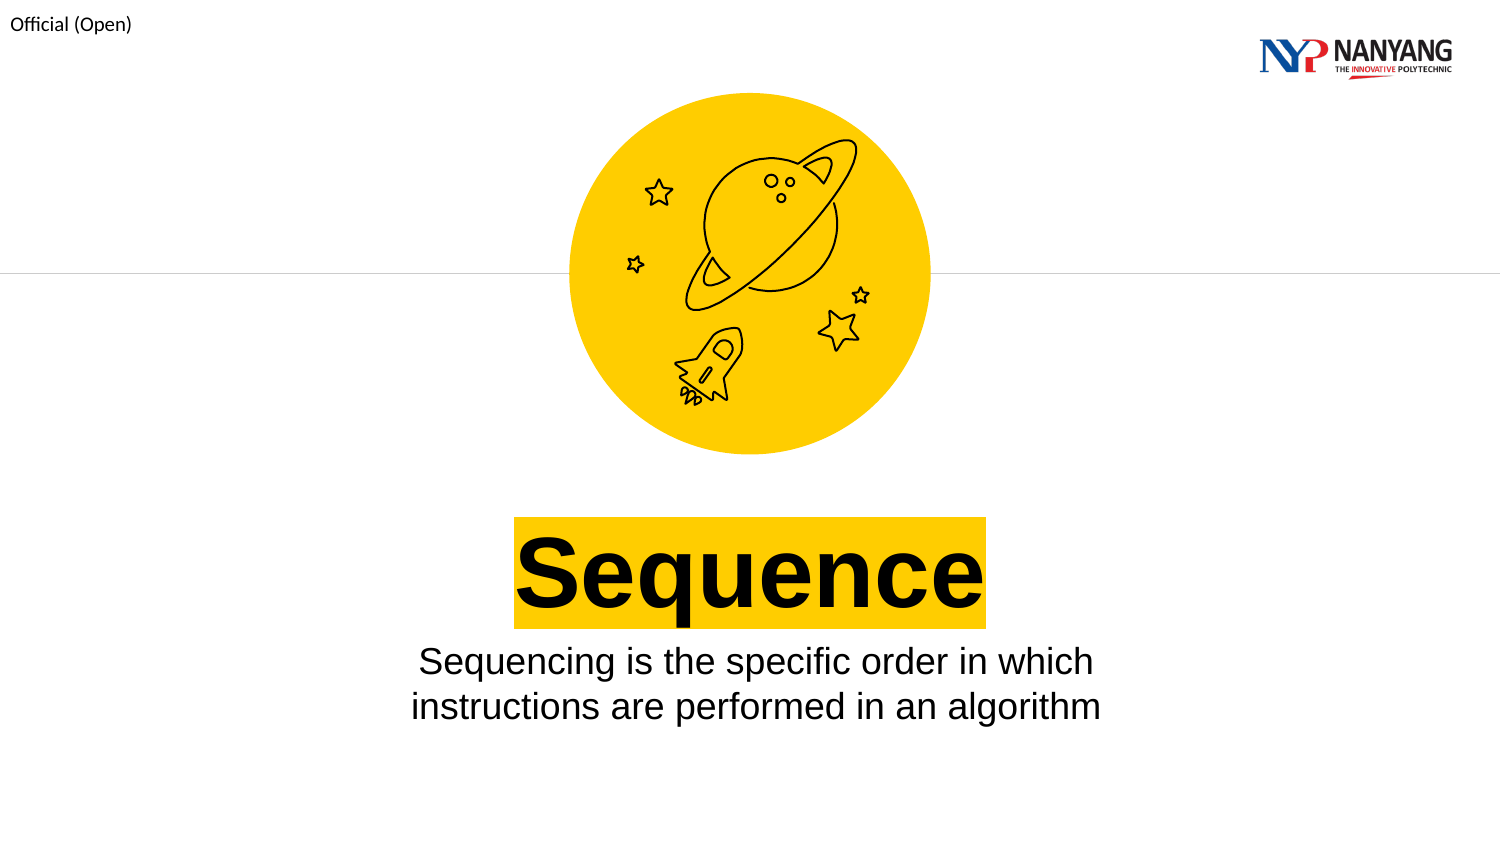

Sequence
Sequencing is the specific order in which instructions are performed in an algorithm